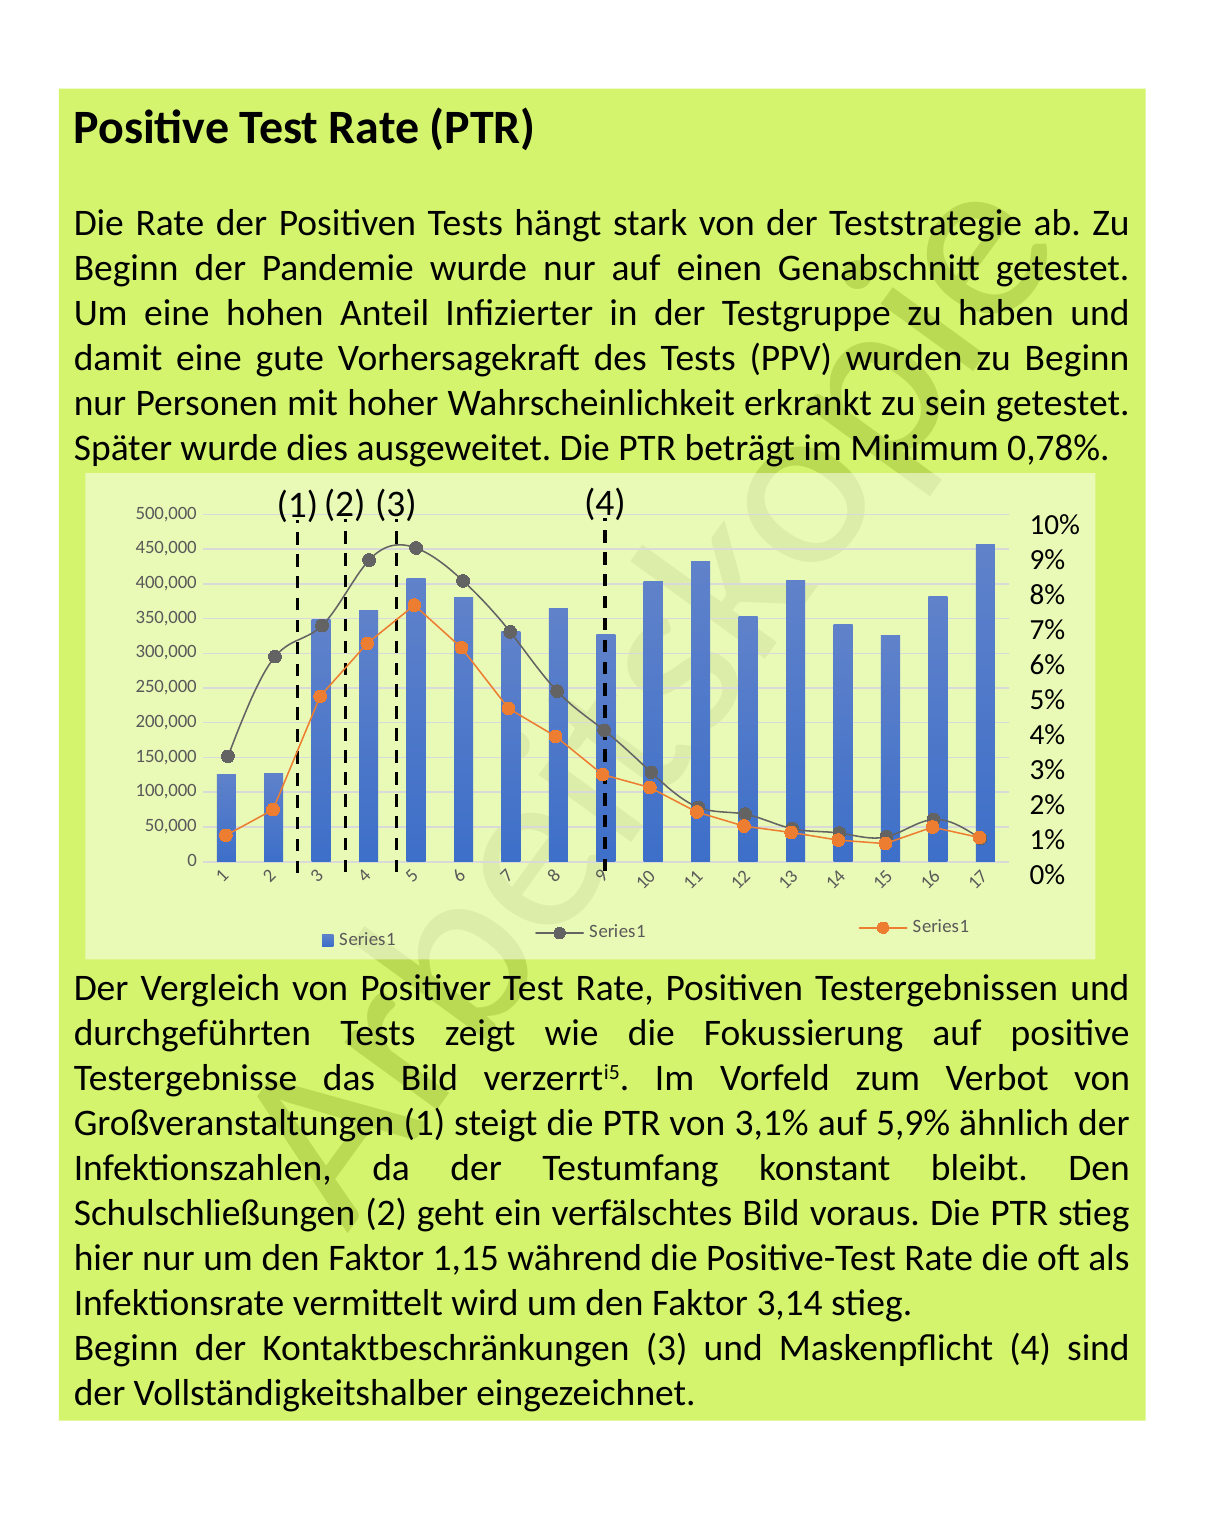

Positive Test Rate (PTR)

Die Rate der Positiven Tests hängt stark von der Teststrategie ab. Zu Beginn der Pandemie wurde nur auf einen Genabschnitt getestet. Um eine hohen Anteil Infizierter in der Testgruppe zu haben und damit eine gute Vorhersagekraft des Tests (PPV) wurden zu Beginn nur Personen mit hoher Wahrscheinlichkeit erkrankt zu sein getestet. Später wurde dies ausgeweitet. Die PTR beträgt im Minimum 0,78%.

Der Vergleich von Positiver Test Rate, Positiven Testergebnissen und durchgeführten Tests zeigt wie die Fokussierung auf positive Testergebnisse das Bild verzerrti5. Im Vorfeld zum Verbot von Großveranstaltungen (1) steigt die PTR von 3,1% auf 5,9% ähnlich der Infektionszahlen, da der Testumfang konstant bleibt. Den Schulschließungen (2) geht ein verfälschtes Bild voraus. Die PTR stieg hier nur um den Faktor 1,15 während die Positive-Test Rate die oft als Infektionsrate vermittelt wird um den Faktor 3,14 stieg.
Beginn der Kontaktbeschränkungen (3) und Maskenpflicht (4) sind der Vollständigkeitshalber eingezeichnet.
(4)
(2)
(3)

(1)

### Chart

| Category |  |
|---|---|

### Chart

| Category |  |
|---|---|

### Chart

| Category |  |
|---|---|
10%
9%
8%
7%
6%
5%
4%
3%
2%
1%
0%